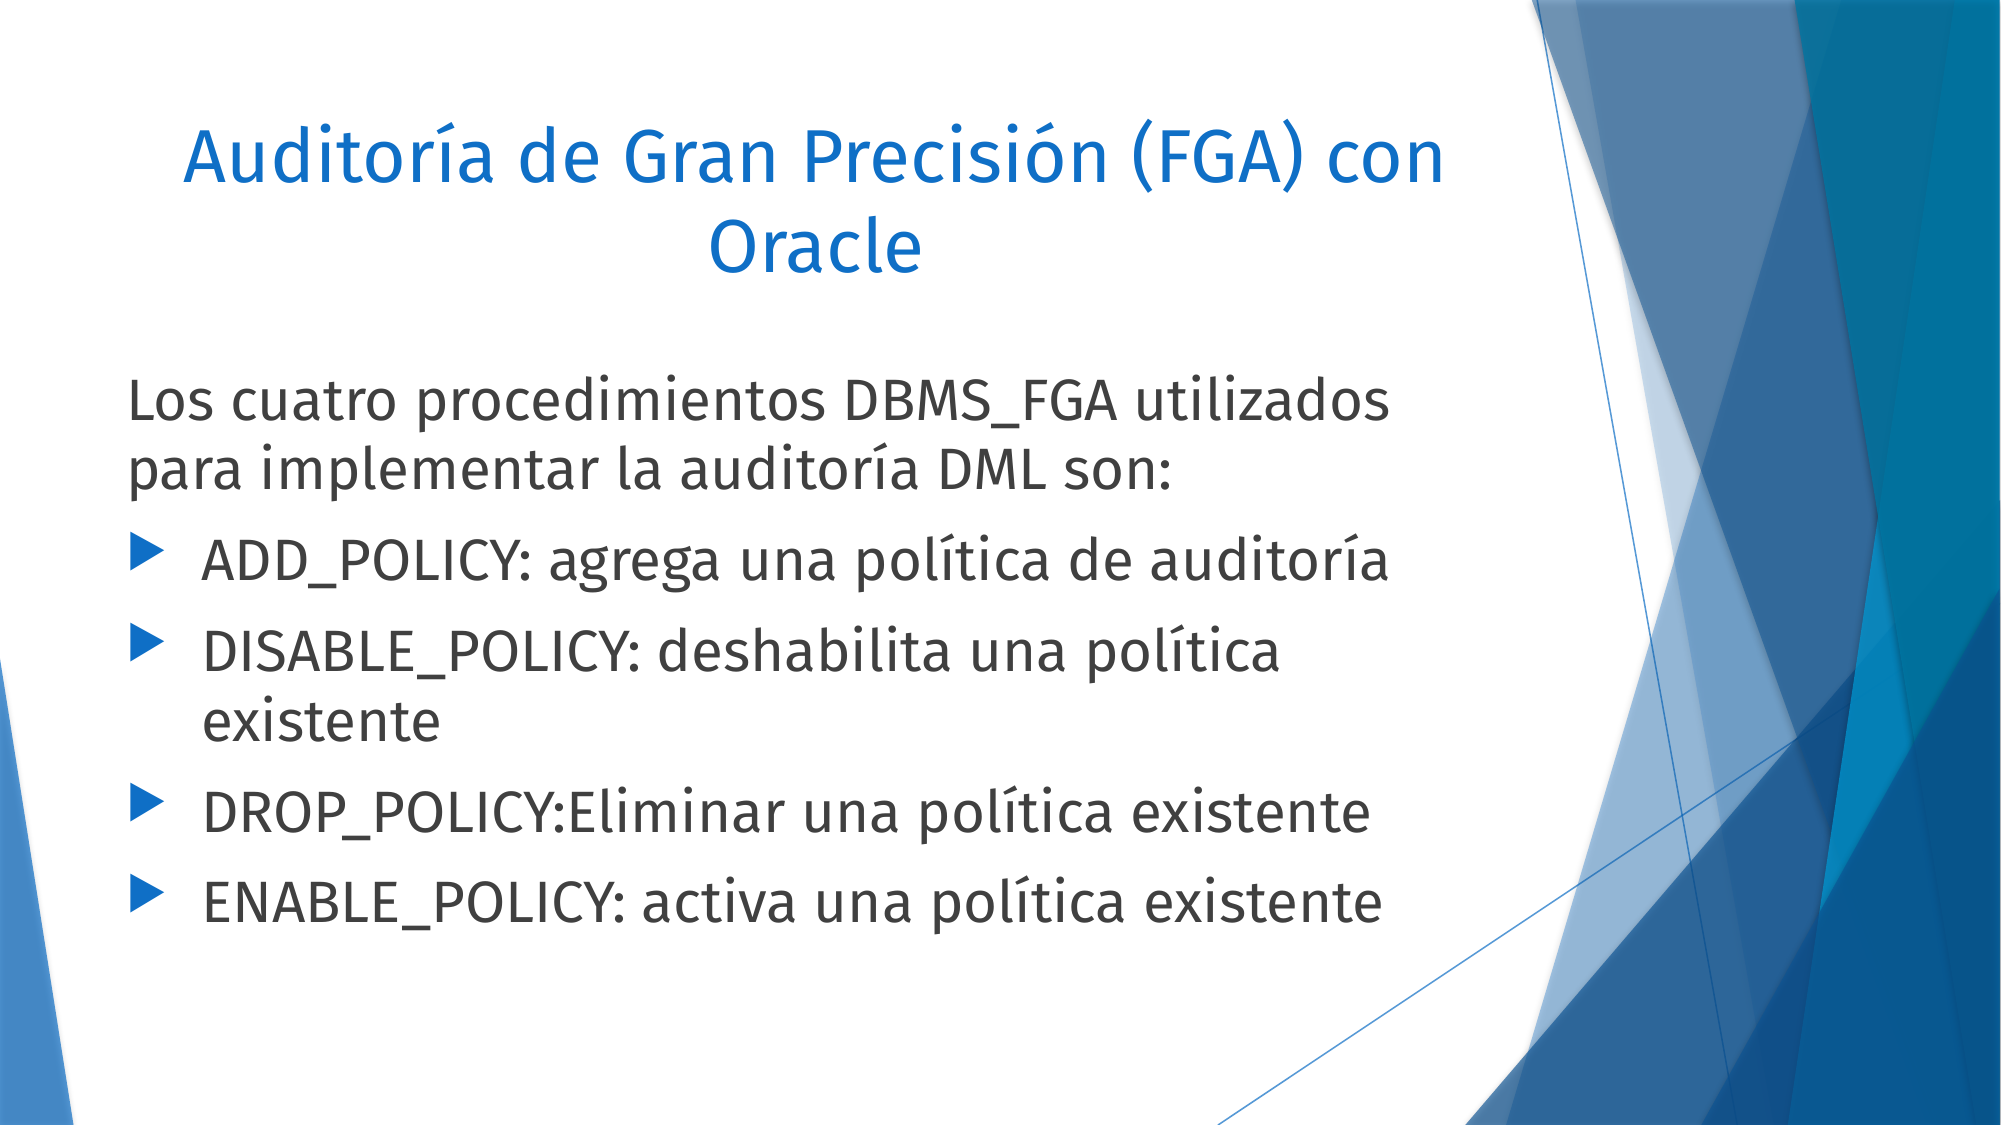

# Auditoría de Gran Precisión (FGA) con Oracle
Los cuatro procedimientos DBMS_FGA utilizados para implementar la auditoría DML son:
ADD_POLICY: agrega una política de auditoría
DISABLE_POLICY: deshabilita una política existente
DROP_POLICY:Eliminar una política existente
ENABLE_POLICY: activa una política existente